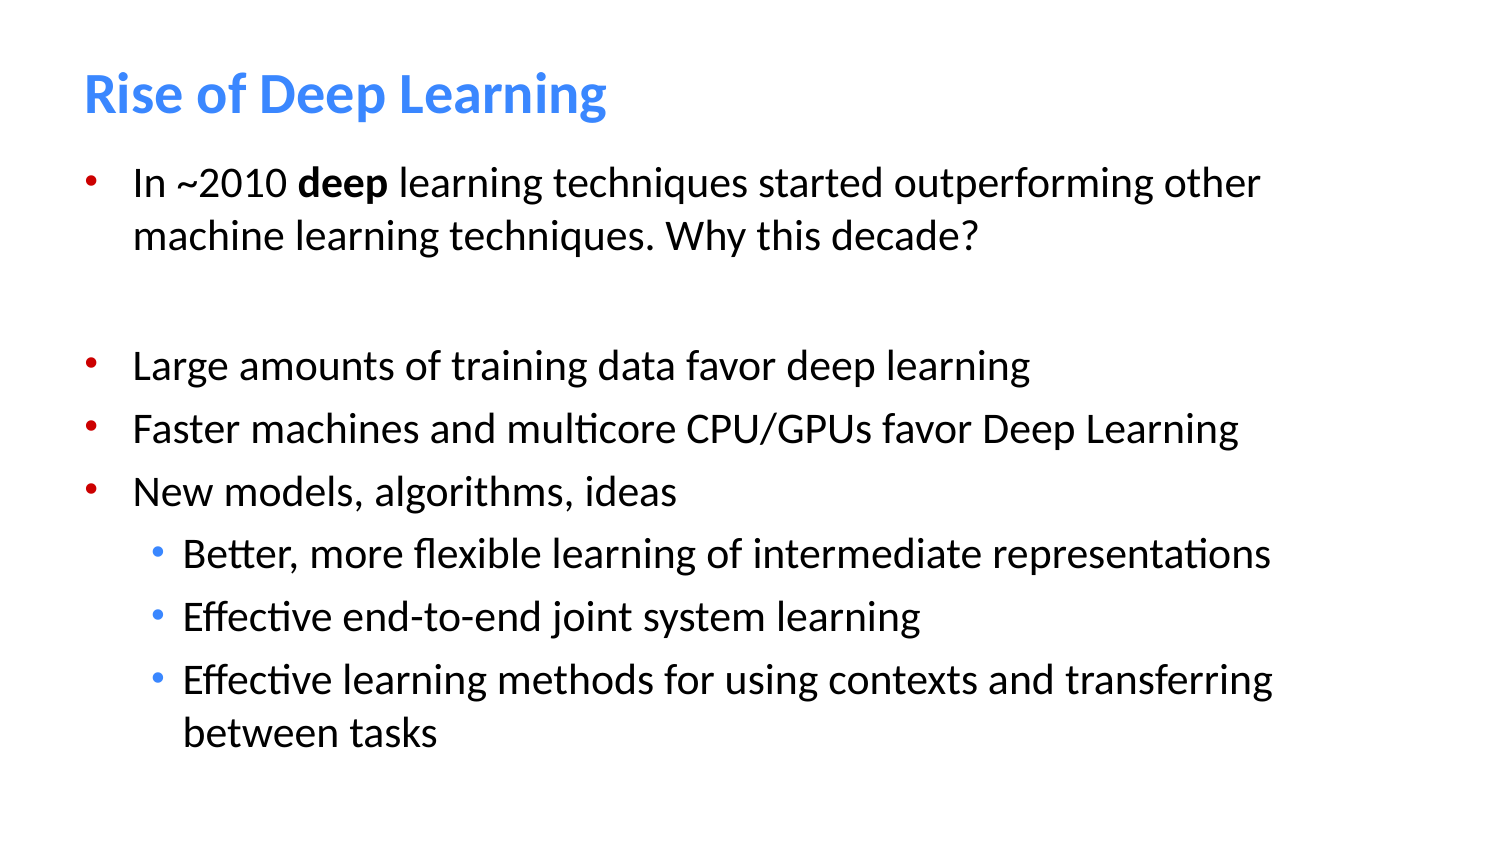

# Rise of Deep Learning
In ~2010 deep learning techniques started outperforming other  machine learning techniques. Why this decade?

Large amounts of training data favor deep learning
Faster machines and multicore CPU/GPUs favor Deep Learning
New models, algorithms, ideas
Better, more flexible learning of intermediate representations
Effective end-to-end joint system learning
Effective learning methods for using contexts and transferring  between tasks

à Improved performance (first in speech and vision, then NLP)